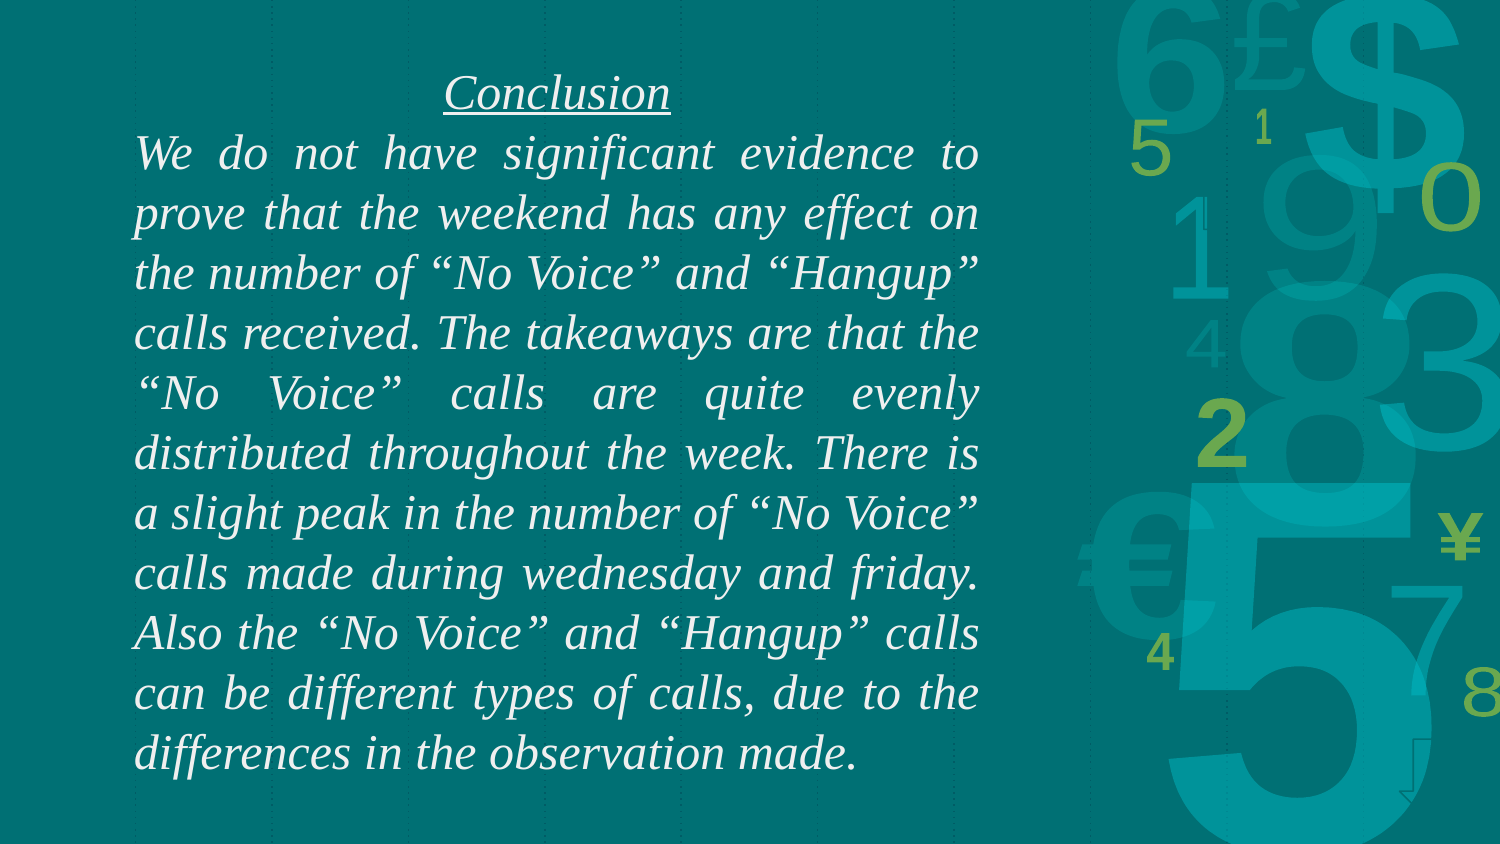

Conclusion
We do not have significant evidence to prove that the weekend has any effect on the number of “No Voice” and “Hangup” calls received. The takeaways are that the “No Voice” calls are quite evenly distributed throughout the week. There is a slight peak in the number of “No Voice” calls made during wednesday and friday. Also the “No Voice” and “Hangup” calls can be different types of calls, due to the differences in the observation made.